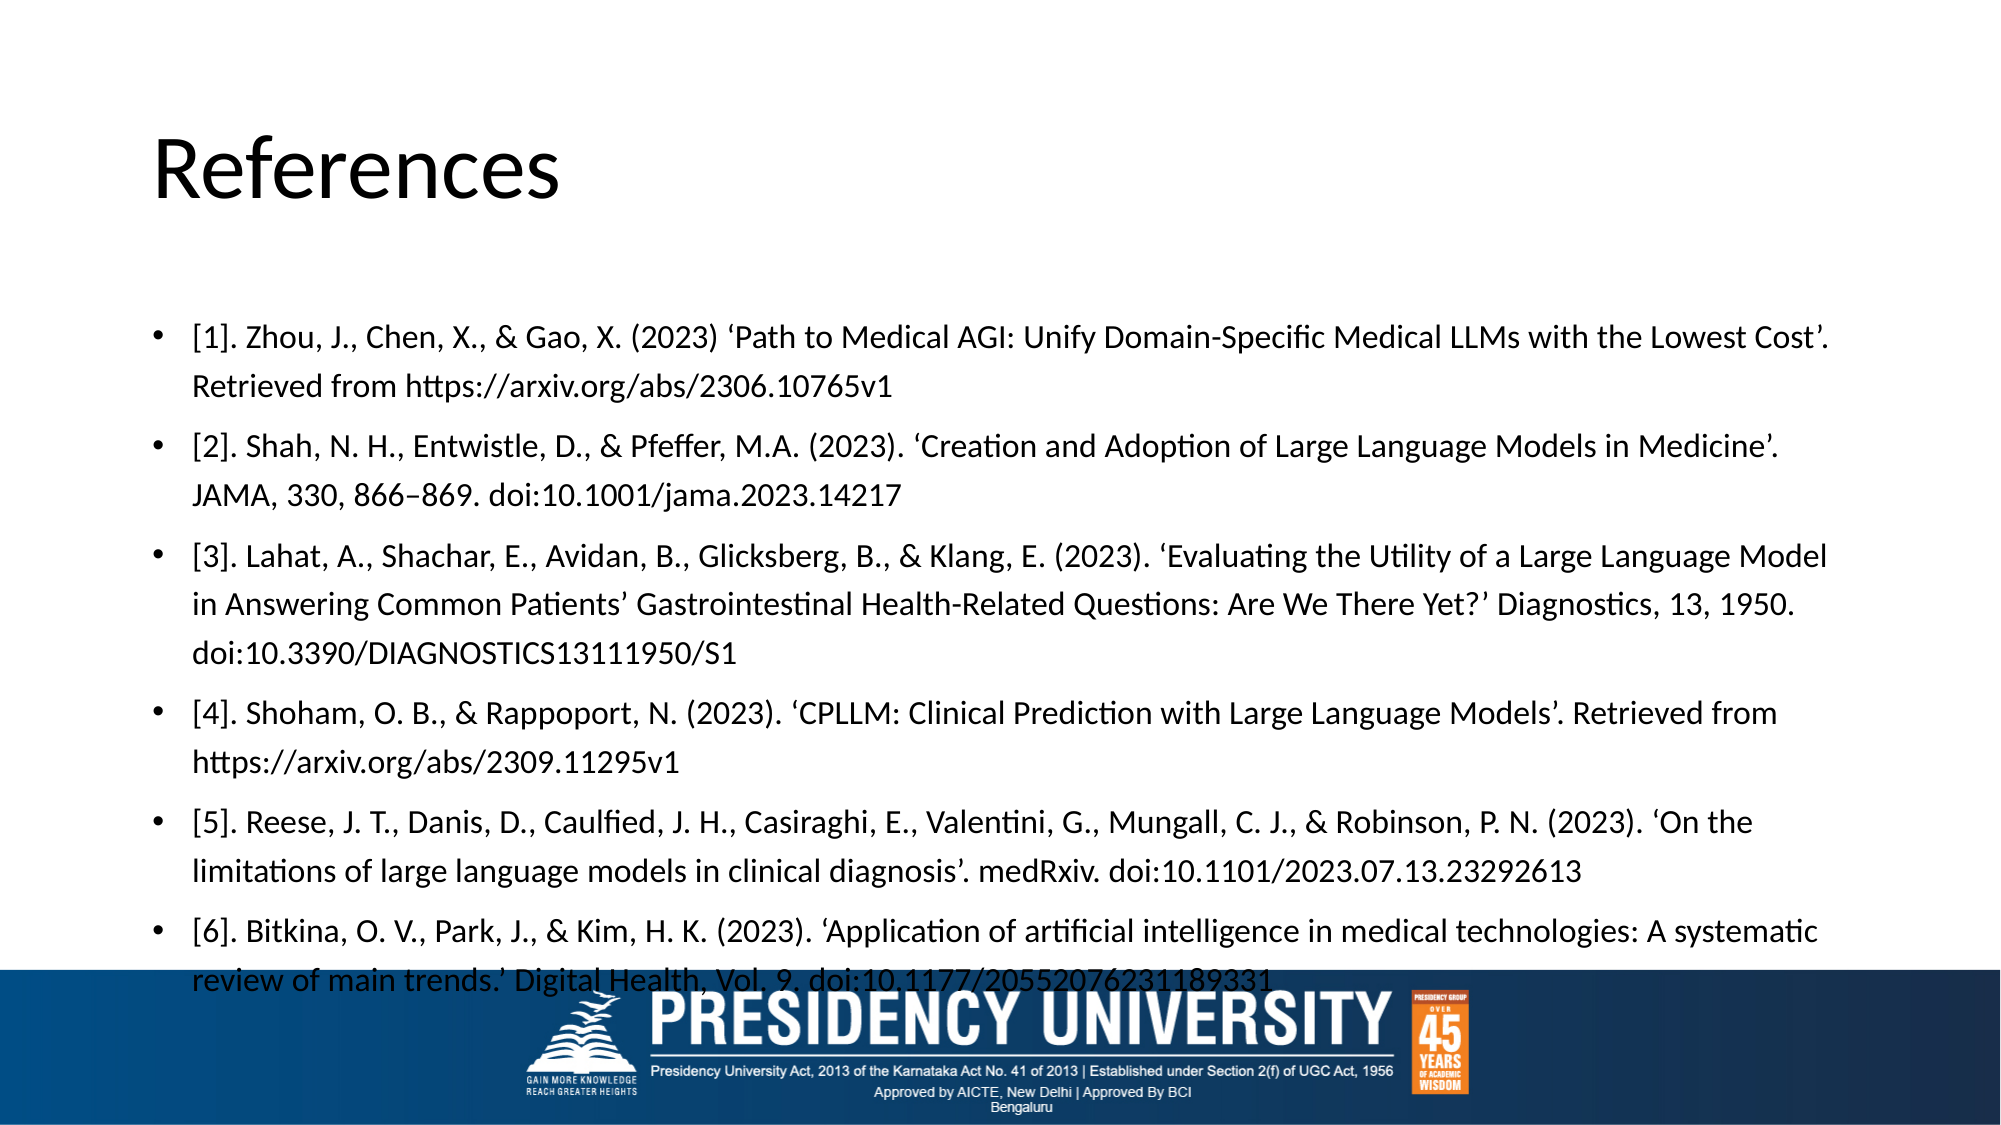

# References
[1]. Zhou, J., Chen, X., & Gao, X. (2023) ‘Path to Medical AGI: Unify Domain-Specific Medical LLMs with the Lowest Cost’. Retrieved from https://arxiv.org/abs/2306.10765v1
[2]. Shah, N. H., Entwistle, D., & Pfeffer, M.A. (2023). ‘Creation and Adoption of Large Language Models in Medicine’. JAMA, 330, 866–869. doi:10.1001/jama.2023.14217
[3]. Lahat, A., Shachar, E., Avidan, B., Glicksberg, B., & Klang, E. (2023). ‘Evaluating the Utility of a Large Language Model in Answering Common Patients’ Gastrointestinal Health-Related Questions: Are We There Yet?’ Diagnostics, 13, 1950. doi:10.3390/DIAGNOSTICS13111950/S1
[4]. Shoham, O. B., & Rappoport, N. (2023). ‘CPLLM: Clinical Prediction with Large Language Models’. Retrieved from https://arxiv.org/abs/2309.11295v1
[5]. Reese, J. T., Danis, D., Caulfied, J. H., Casiraghi, E., Valentini, G., Mungall, C. J., & Robinson, P. N. (2023). ‘On the limitations of large language models in clinical diagnosis’. medRxiv. doi:10.1101/2023.07.13.23292613
[6]. Bitkina, O. V., Park, J., & Kim, H. K. (2023). ‘Application of artificial intelligence in medical technologies: A systematic review of main trends.’ Digital Health, Vol. 9. doi:10.1177/20552076231189331